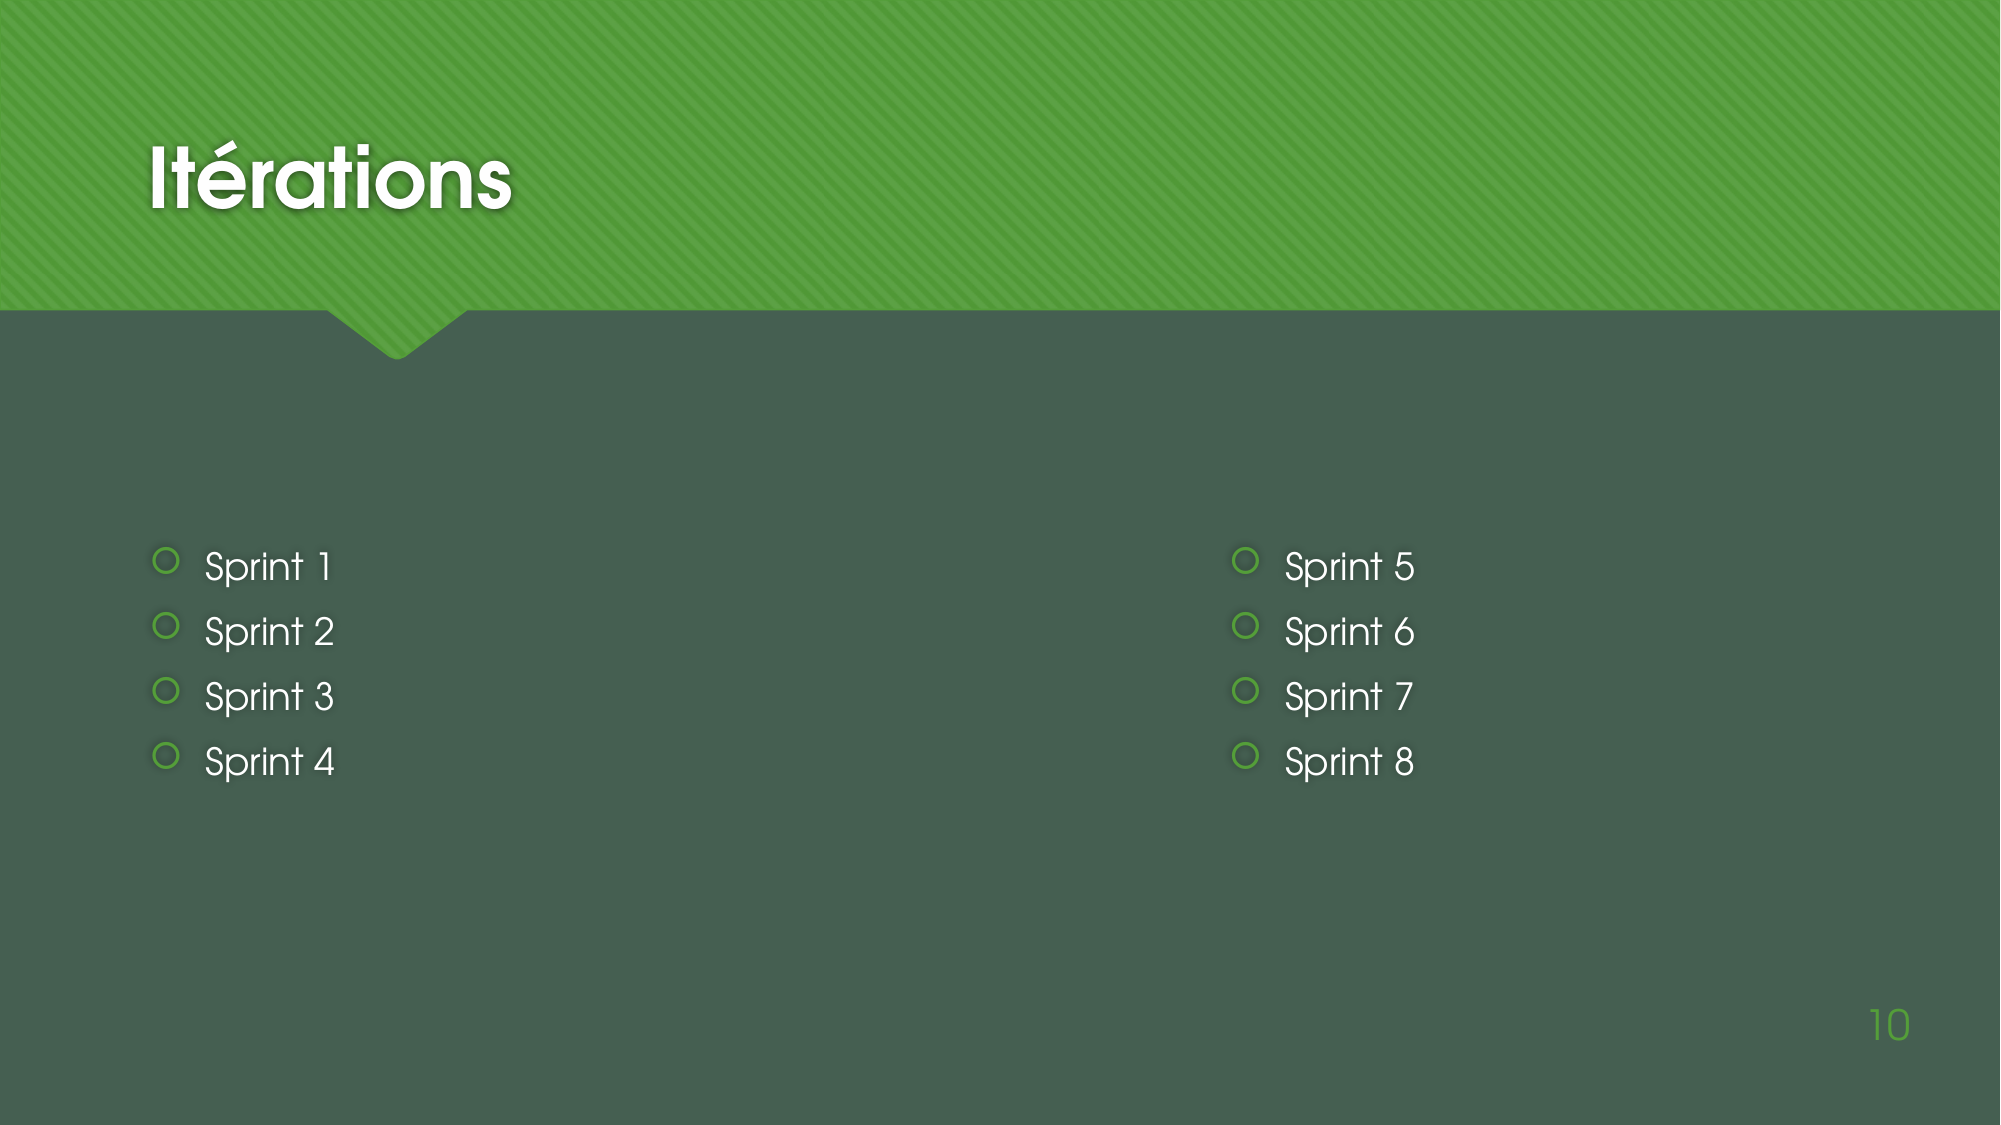

# Itérations
Sprint 1
Sprint 2
Sprint 3
Sprint 4
Sprint 5
Sprint 6
Sprint 7
Sprint 8
10